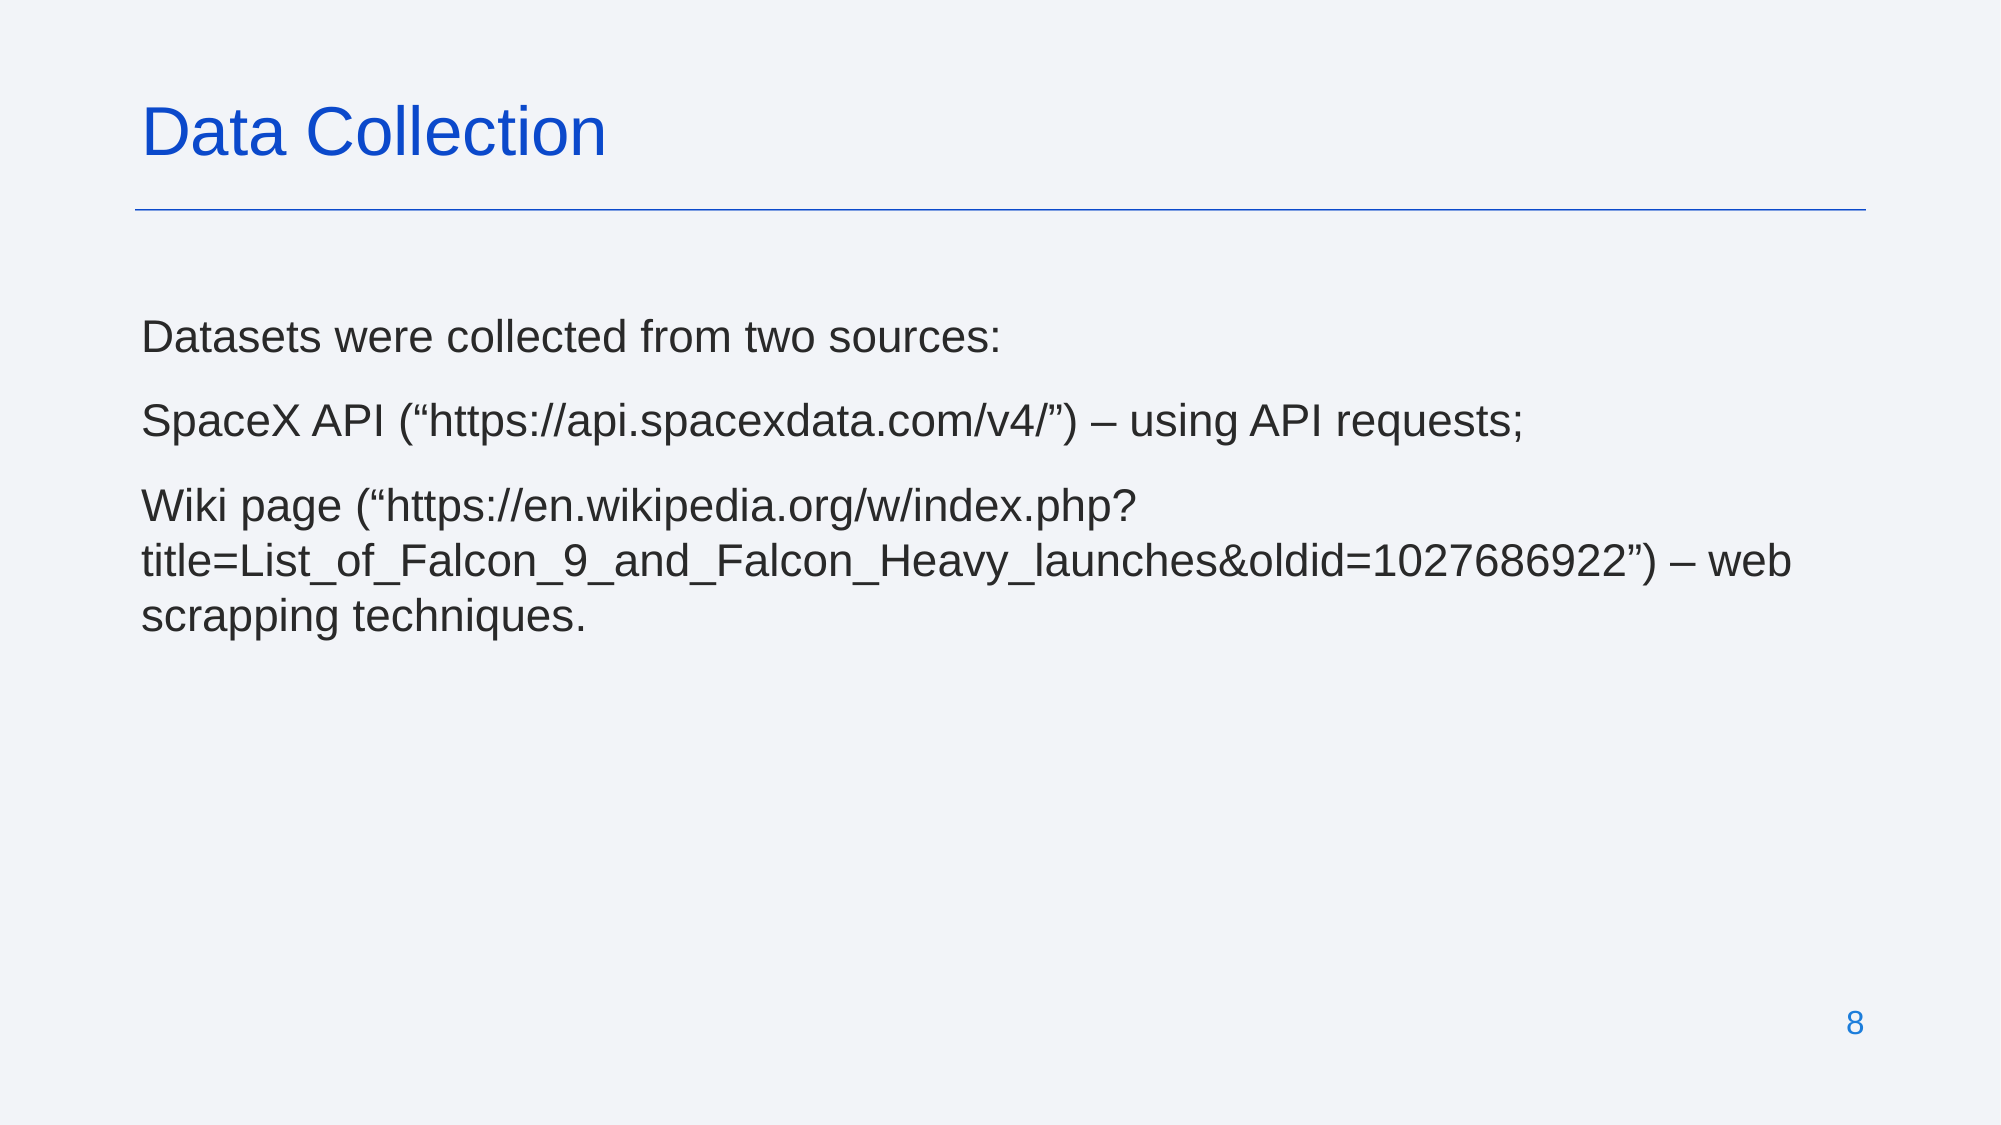

Data Collection
Datasets were collected from two sources:
SpaceX API (“https://api.spacexdata.com/v4/”) – using API requests;
Wiki page (“https://en.wikipedia.org/w/index.php?title=List_of_Falcon_9_and_Falcon_Heavy_launches&oldid=1027686922”) – web scrapping techniques.

8